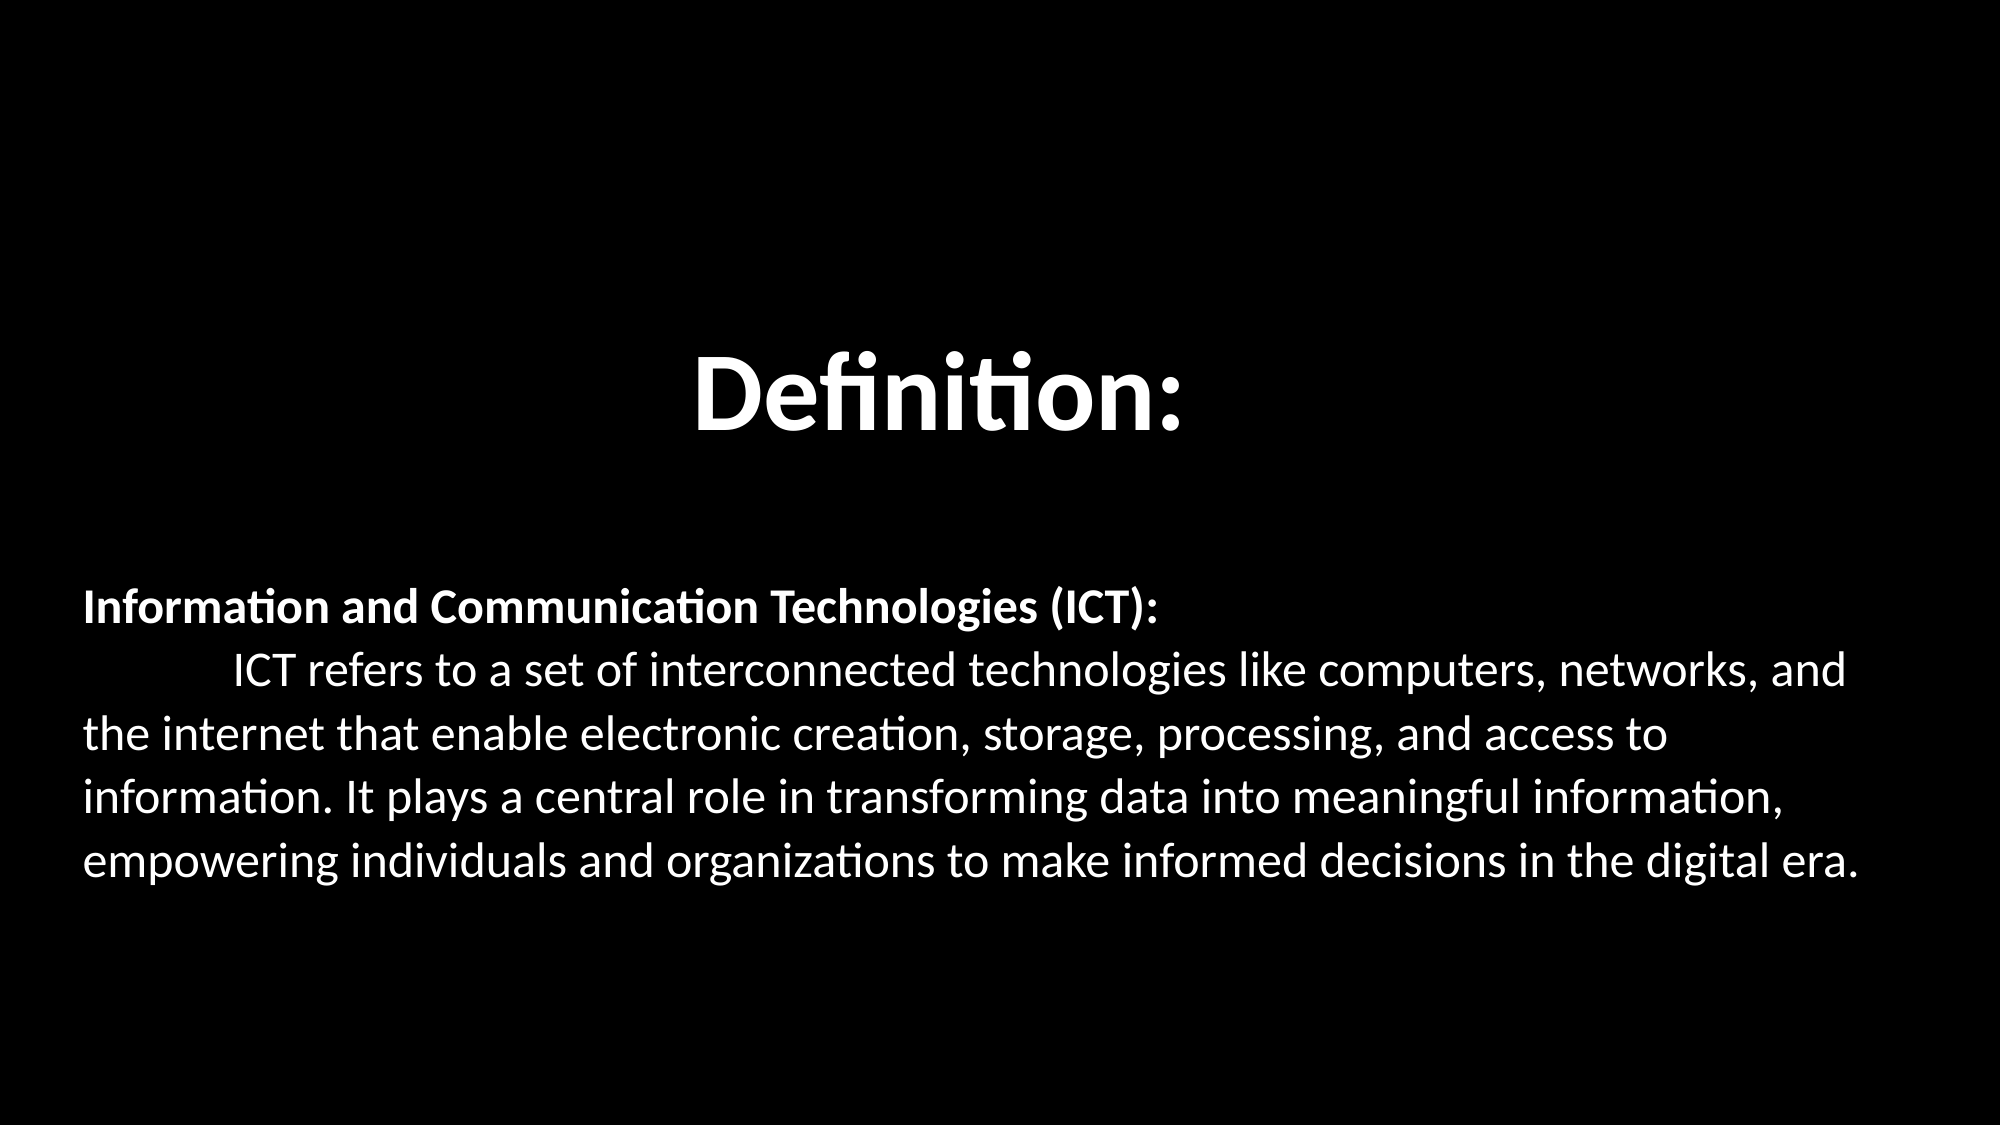

Definition:
Information and Communication Technologies (ICT):
	ICT refers to a set of interconnected technologies like computers, networks, and the internet that enable electronic creation, storage, processing, and access to information. It plays a central role in transforming data into meaningful information, empowering individuals and organizations to make informed decisions in the digital era.